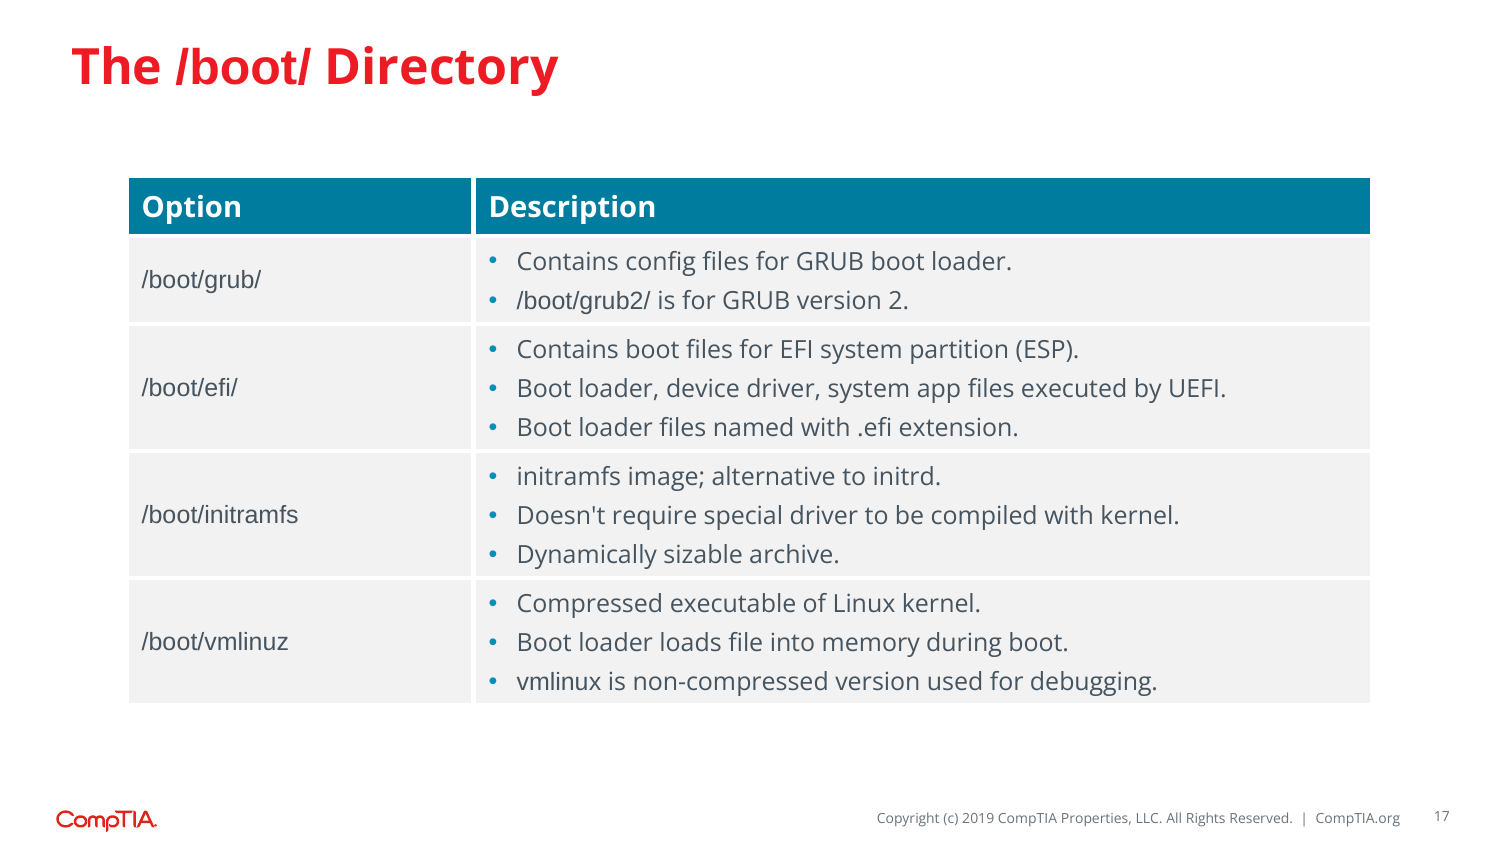

# The /boot/ Directory
| Option | Description |
| --- | --- |
| /boot/grub/ | Contains config files for GRUB boot loader. /boot/grub2/ is for GRUB version 2. |
| /boot/efi/ | Contains boot files for EFI system partition (ESP). Boot loader, device driver, system app files executed by UEFI. Boot loader files named with .efi extension. |
| /boot/initramfs | initramfs image; alternative to initrd. Doesn't require special driver to be compiled with kernel. Dynamically sizable archive. |
| /boot/vmlinuz | Compressed executable of Linux kernel. Boot loader loads file into memory during boot. vmlinux is non-compressed version used for debugging. |
17